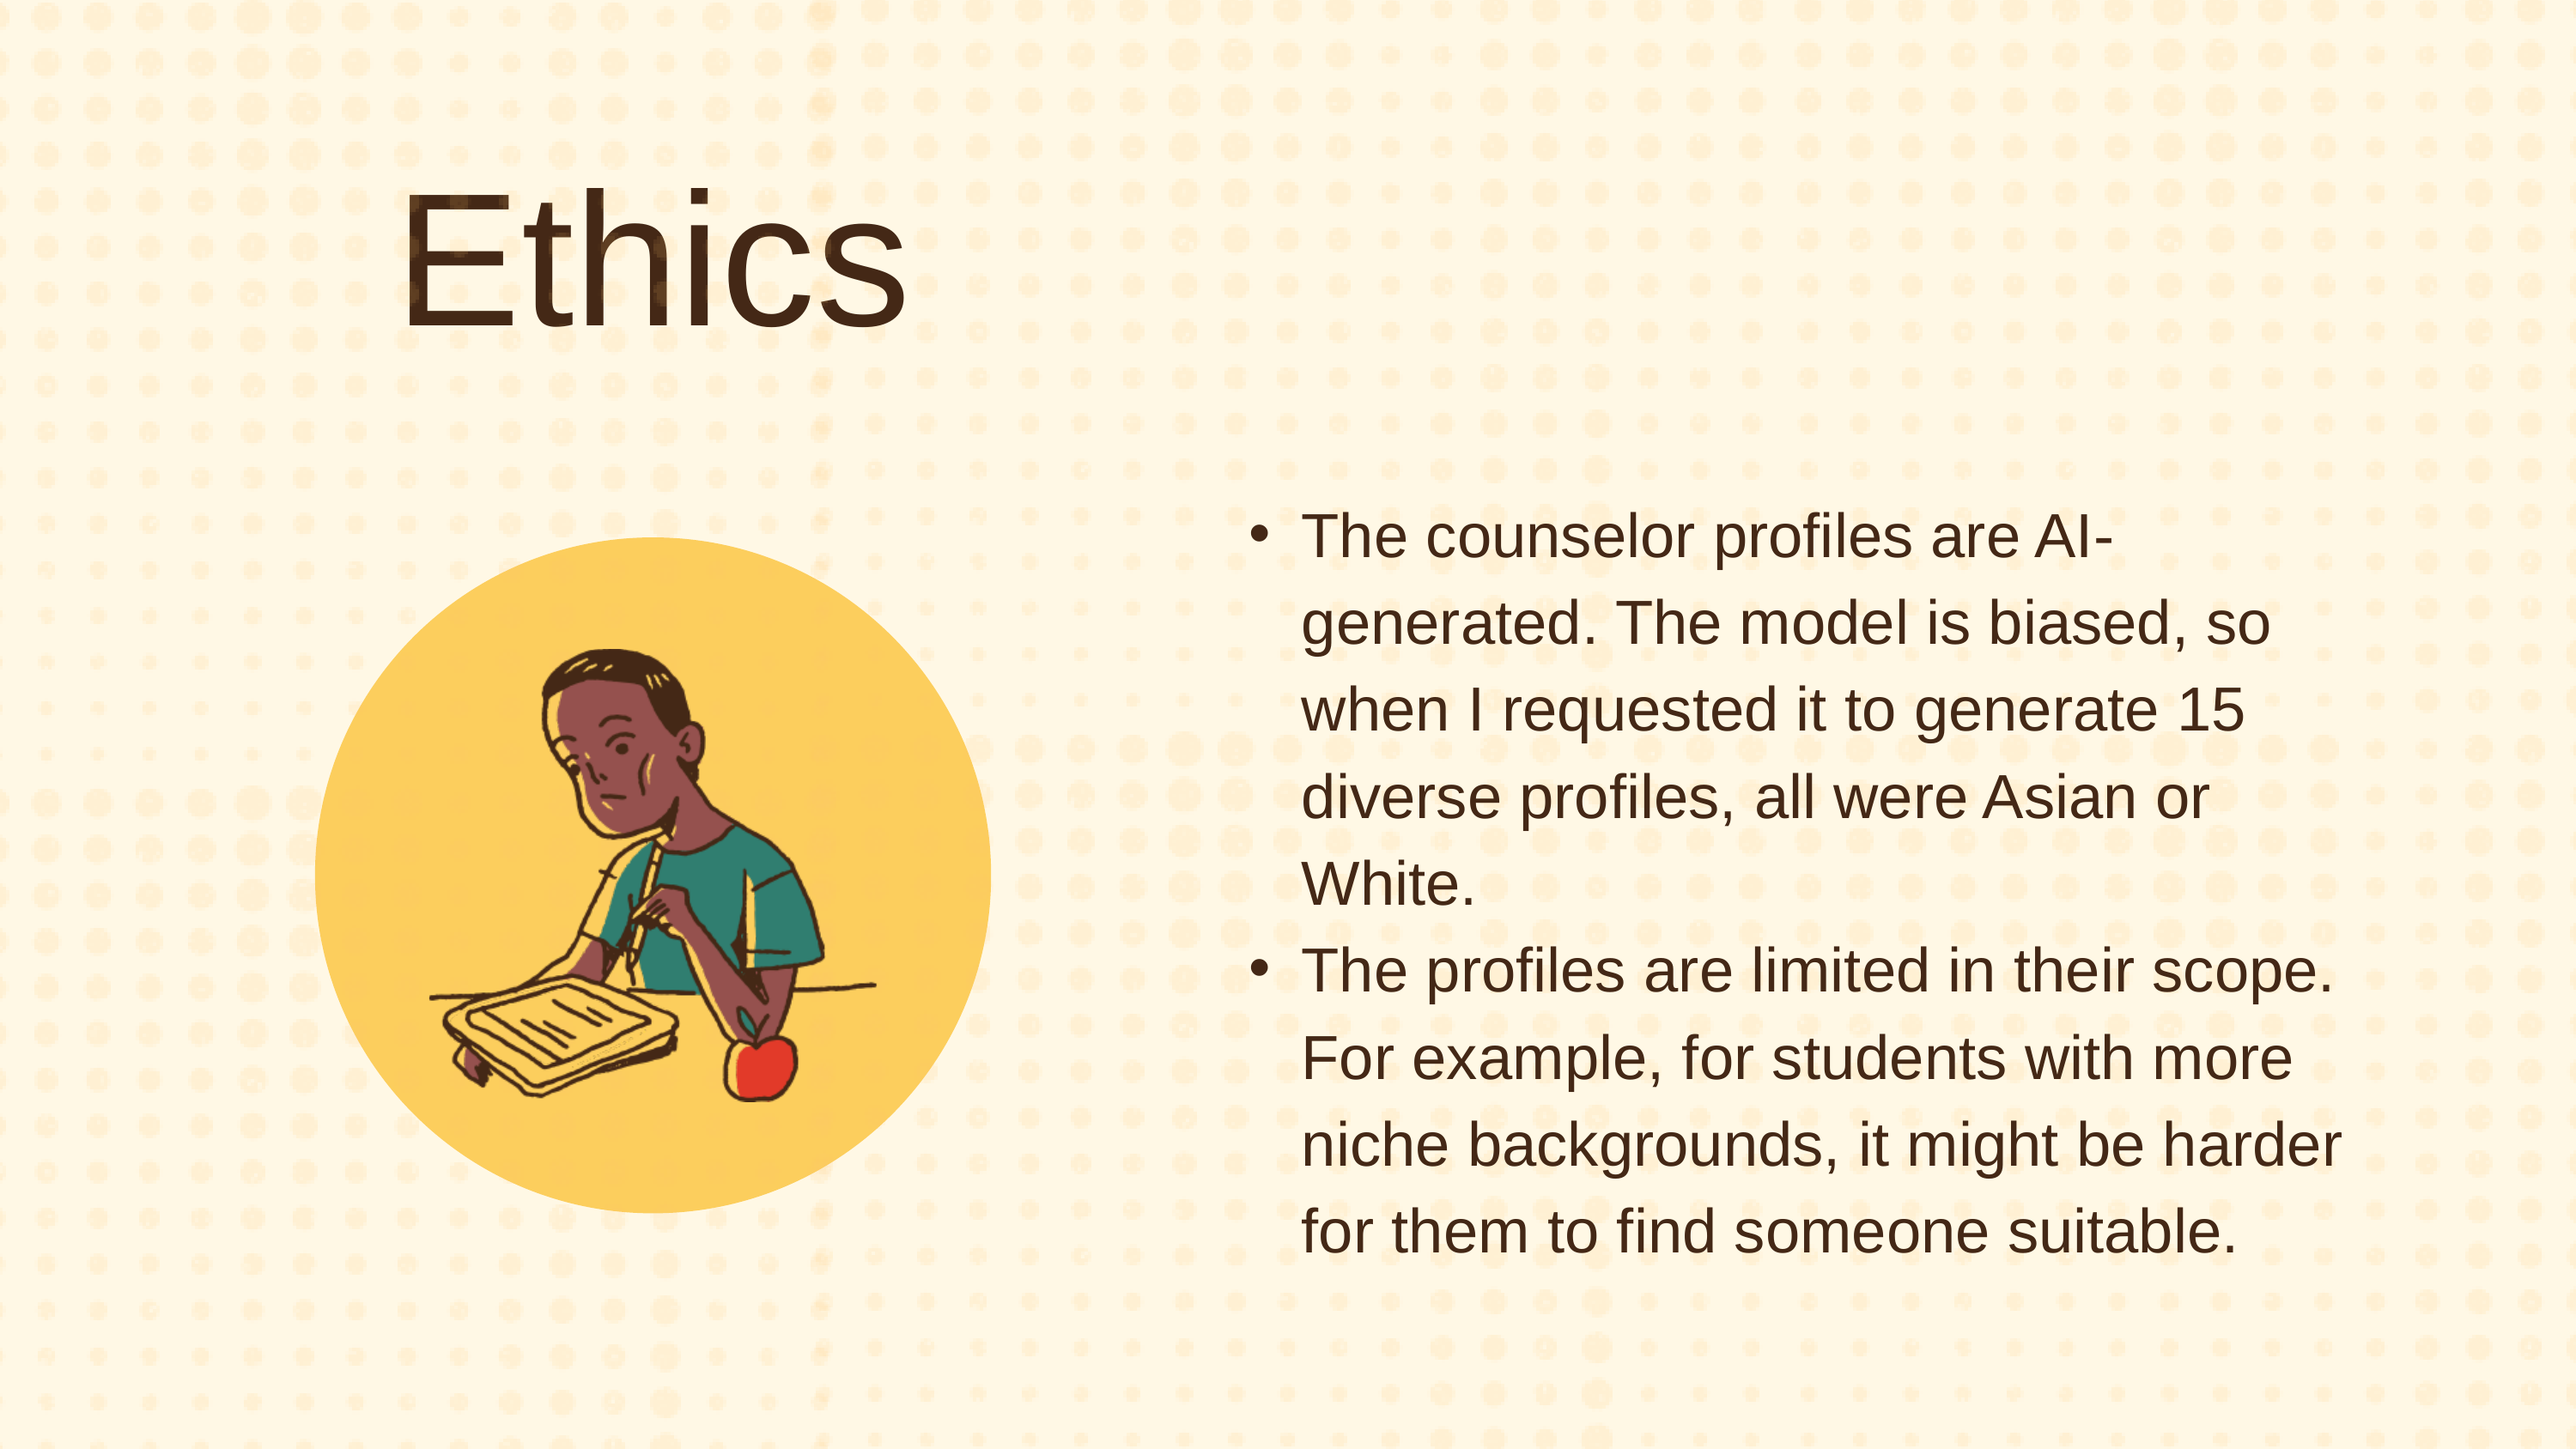

Ethics
The counselor profiles are AI-generated. The model is biased, so when I requested it to generate 15 diverse profiles, all were Asian or White.
The profiles are limited in their scope. For example, for students with more niche backgrounds, it might be harder for them to find someone suitable.